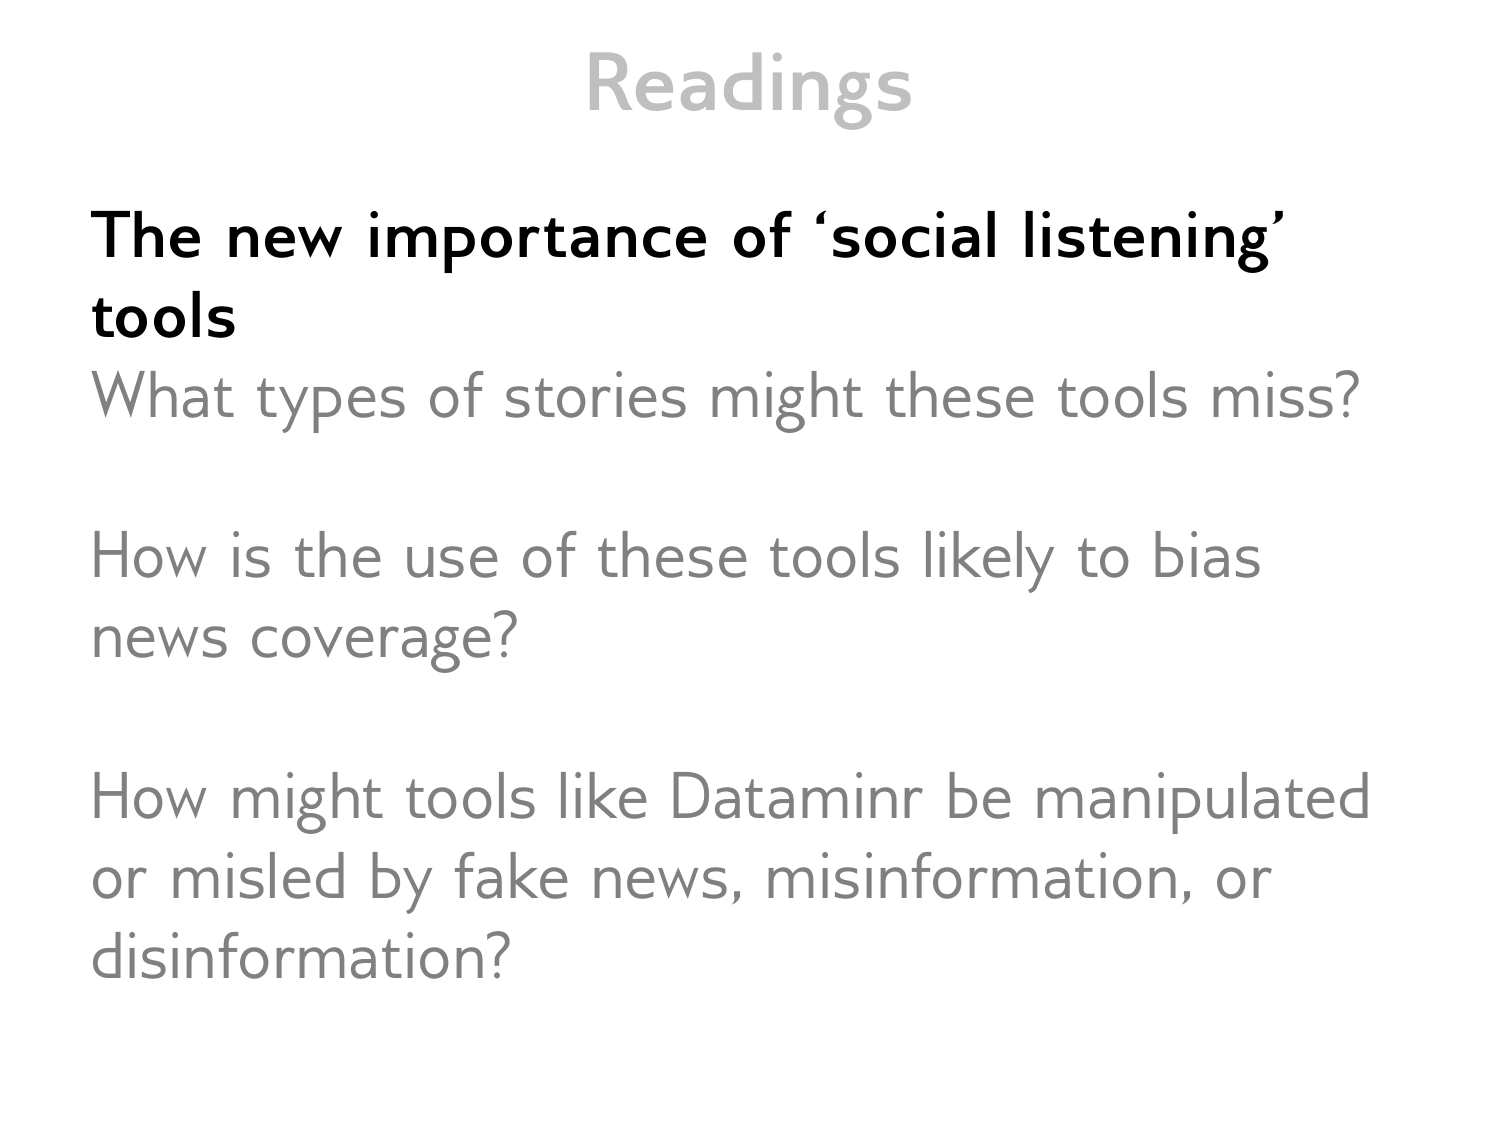

# Readings
The new importance of ‘social listening’ tools
What types of stories might these tools miss?

How is the use of these tools likely to bias news coverage?

How might tools like Dataminr be manipulated or misled by fake news, misinformation, or disinformation?